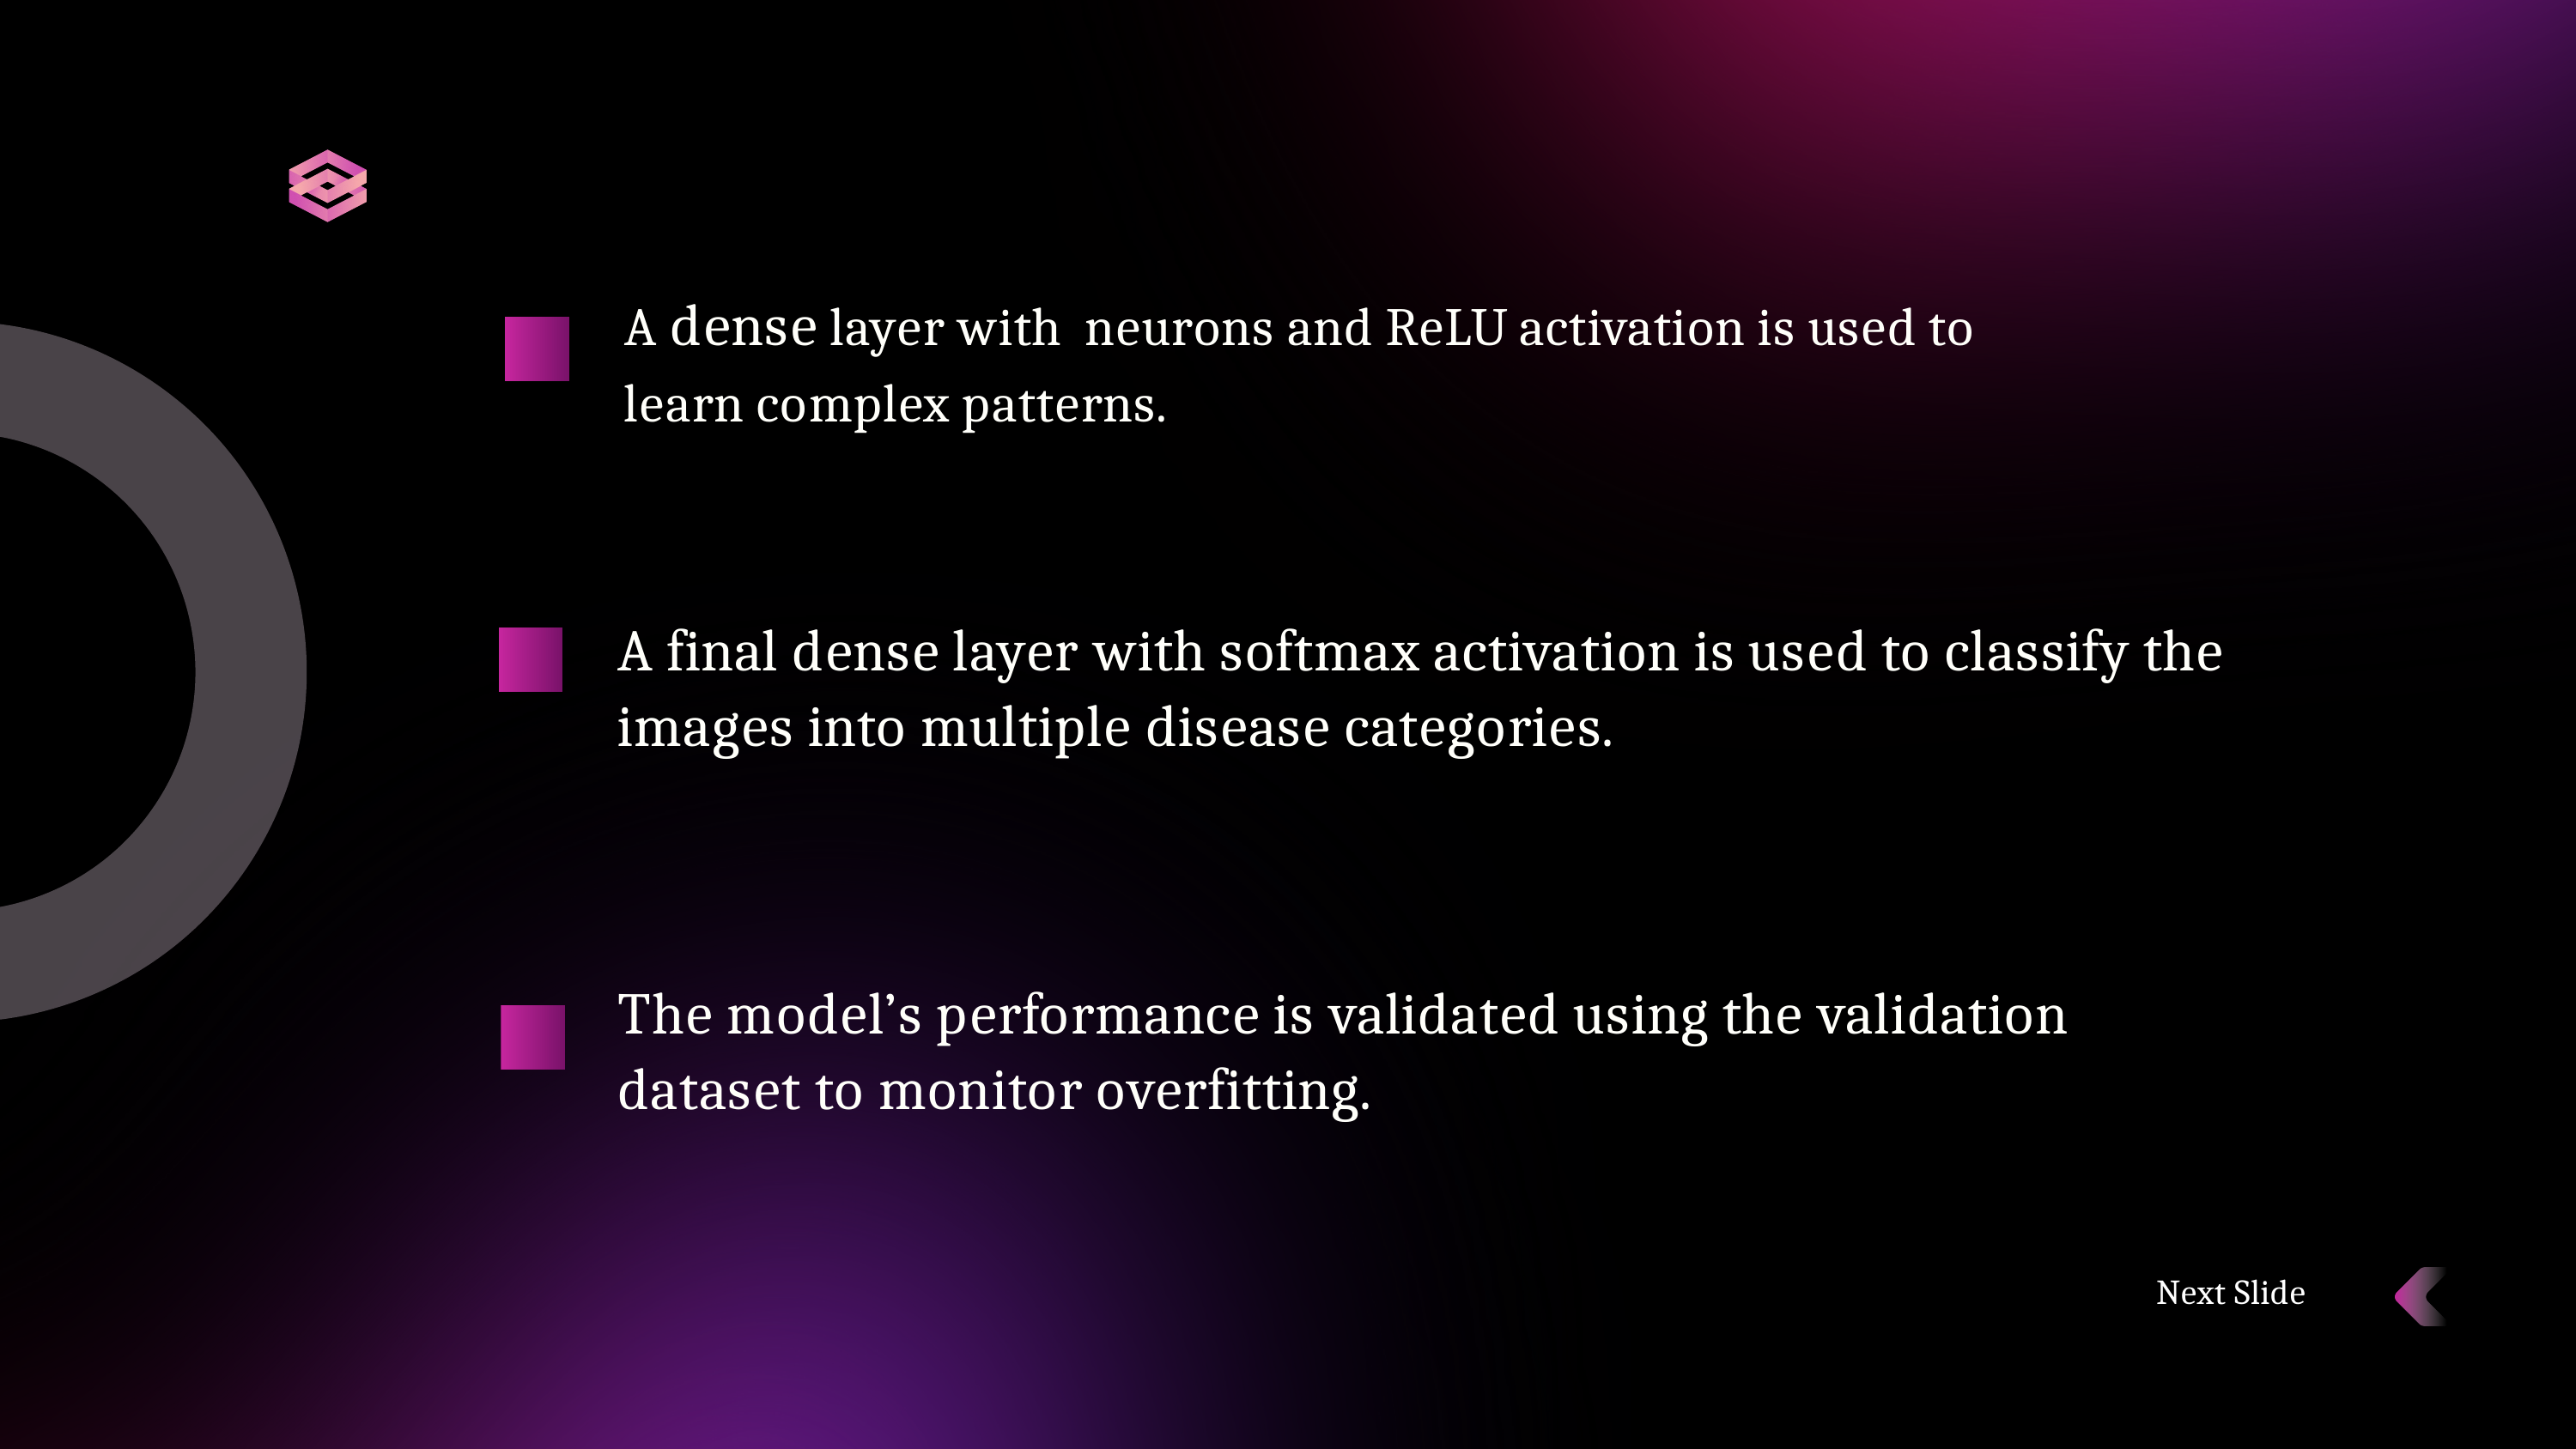

A dense layer with  neurons and ReLU activation is used to learn complex patterns.

A final dense layer with softmax activation is used to classify the images into multiple disease categories.

The model’s performance is validated using the validation dataset to monitor overfitting.

Next Slide